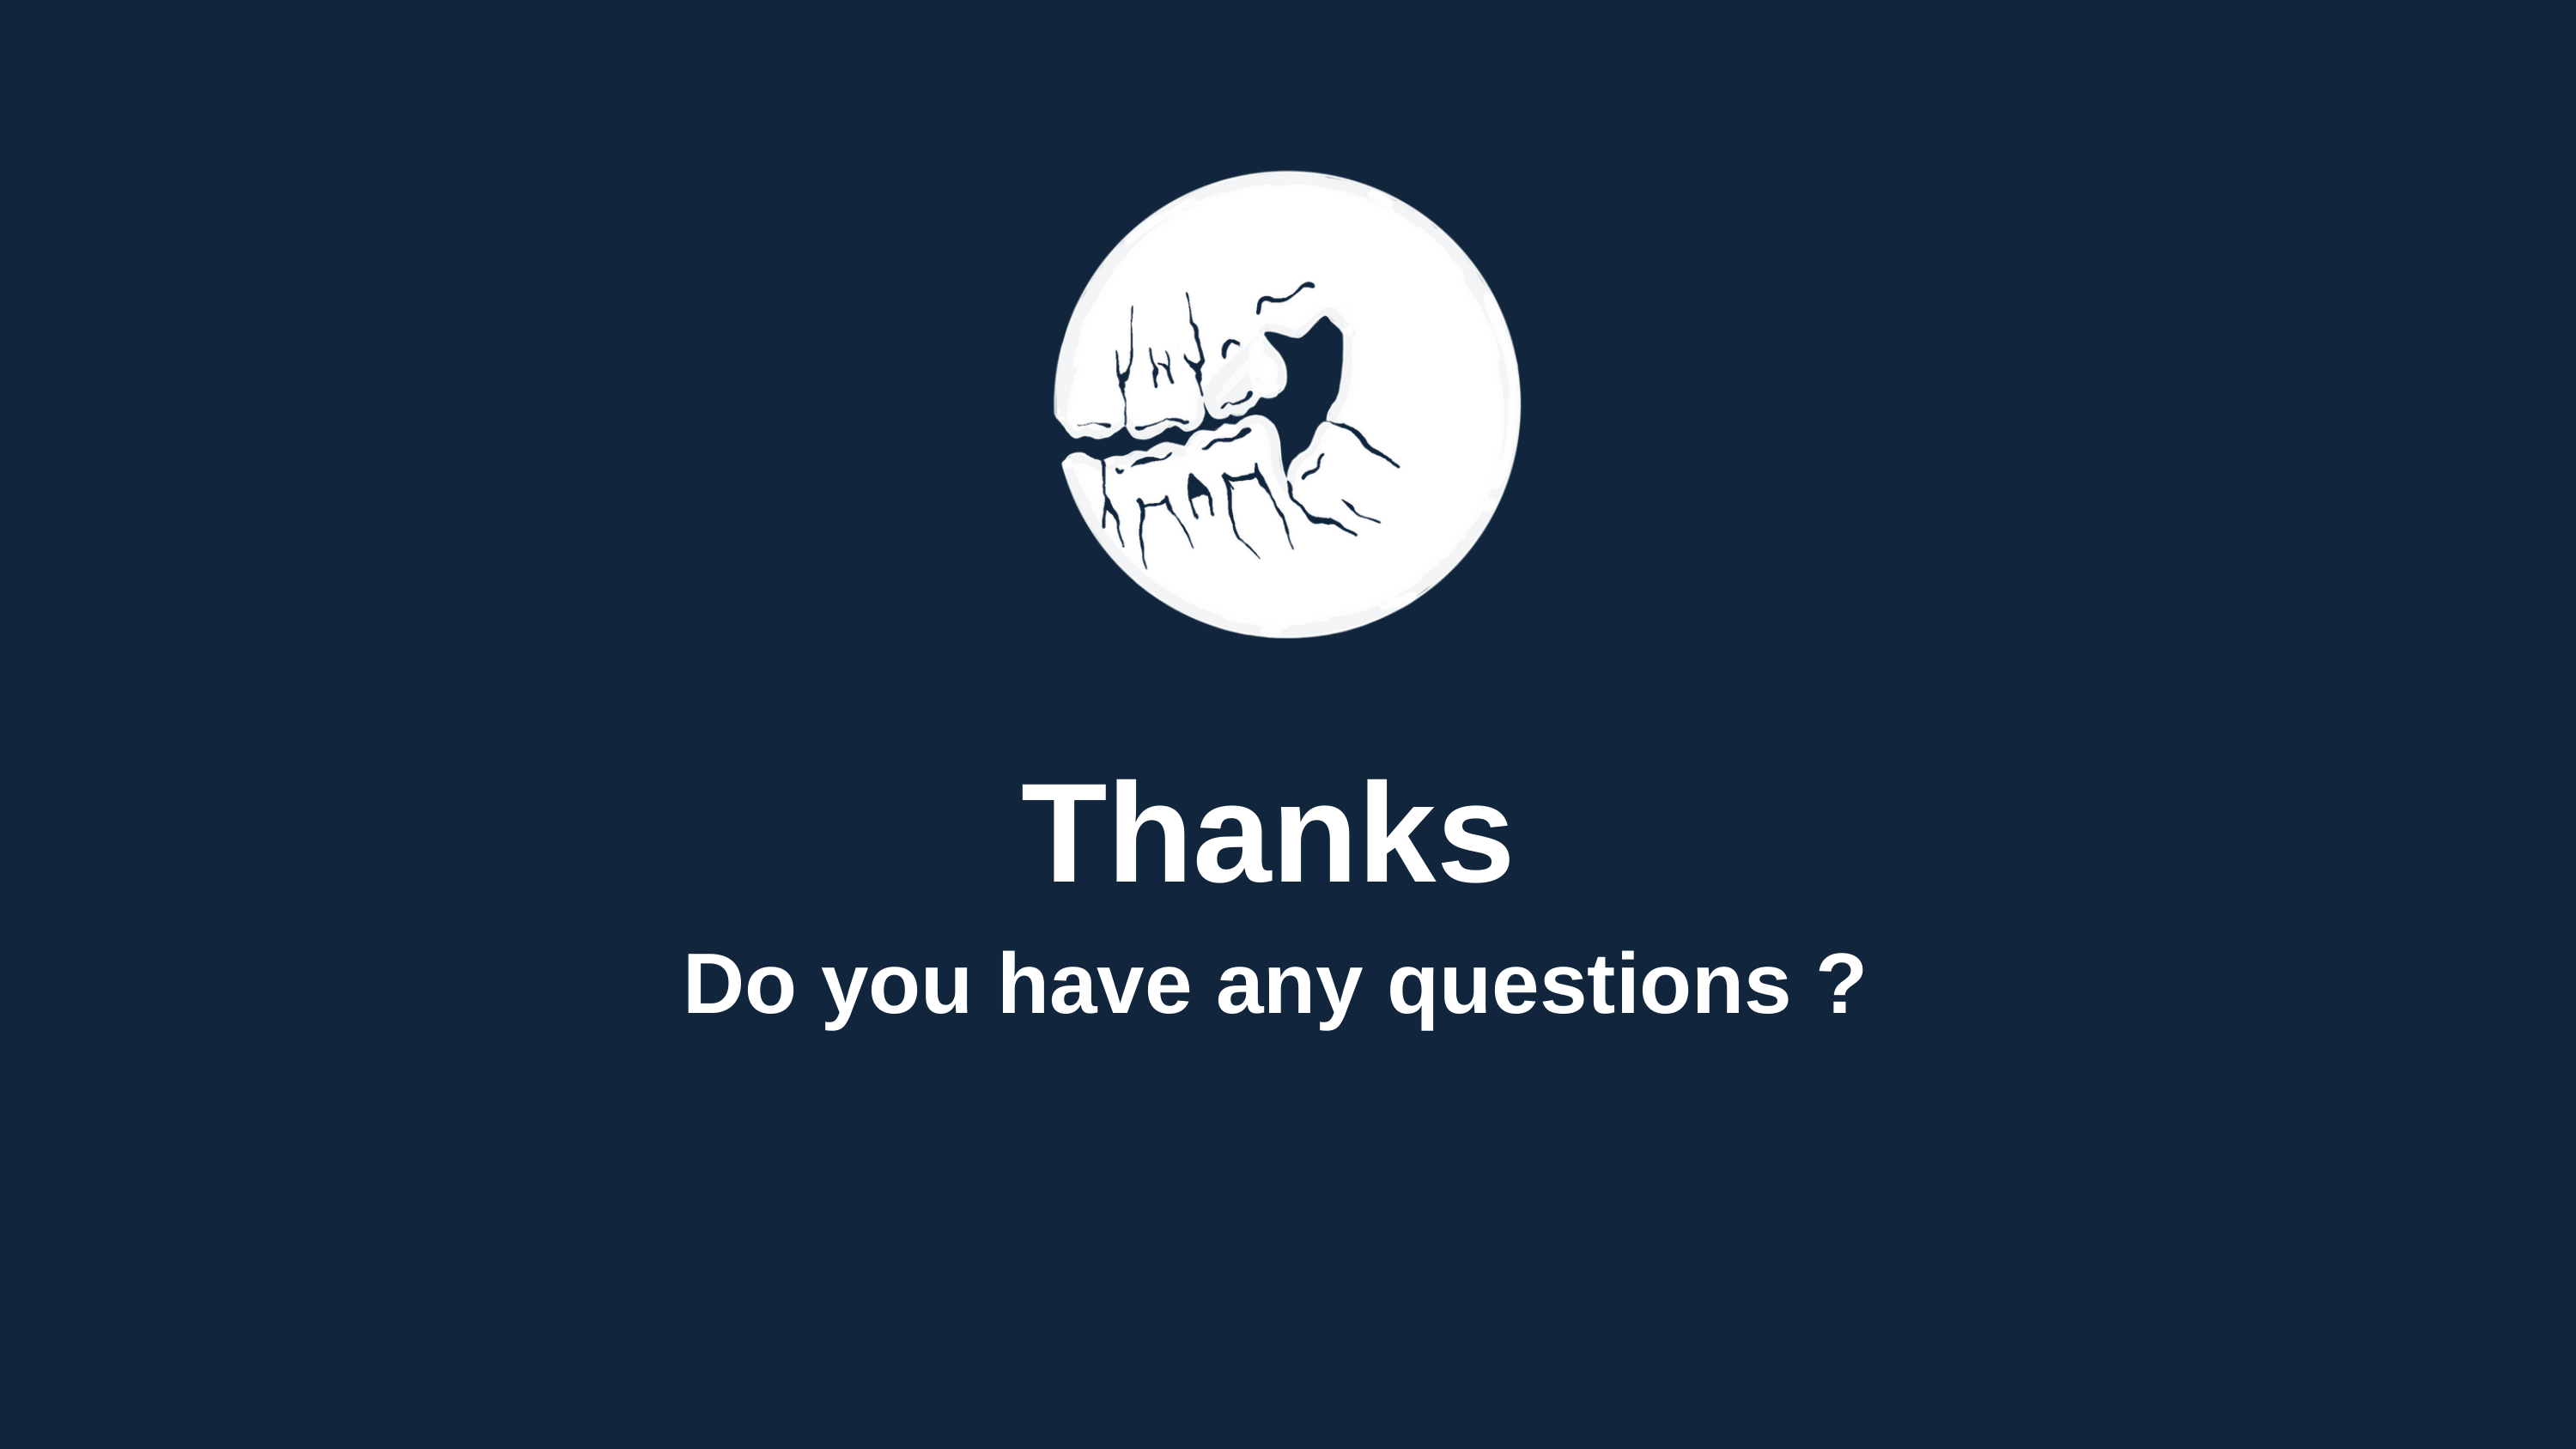

Thanks
Do you have any questions ?